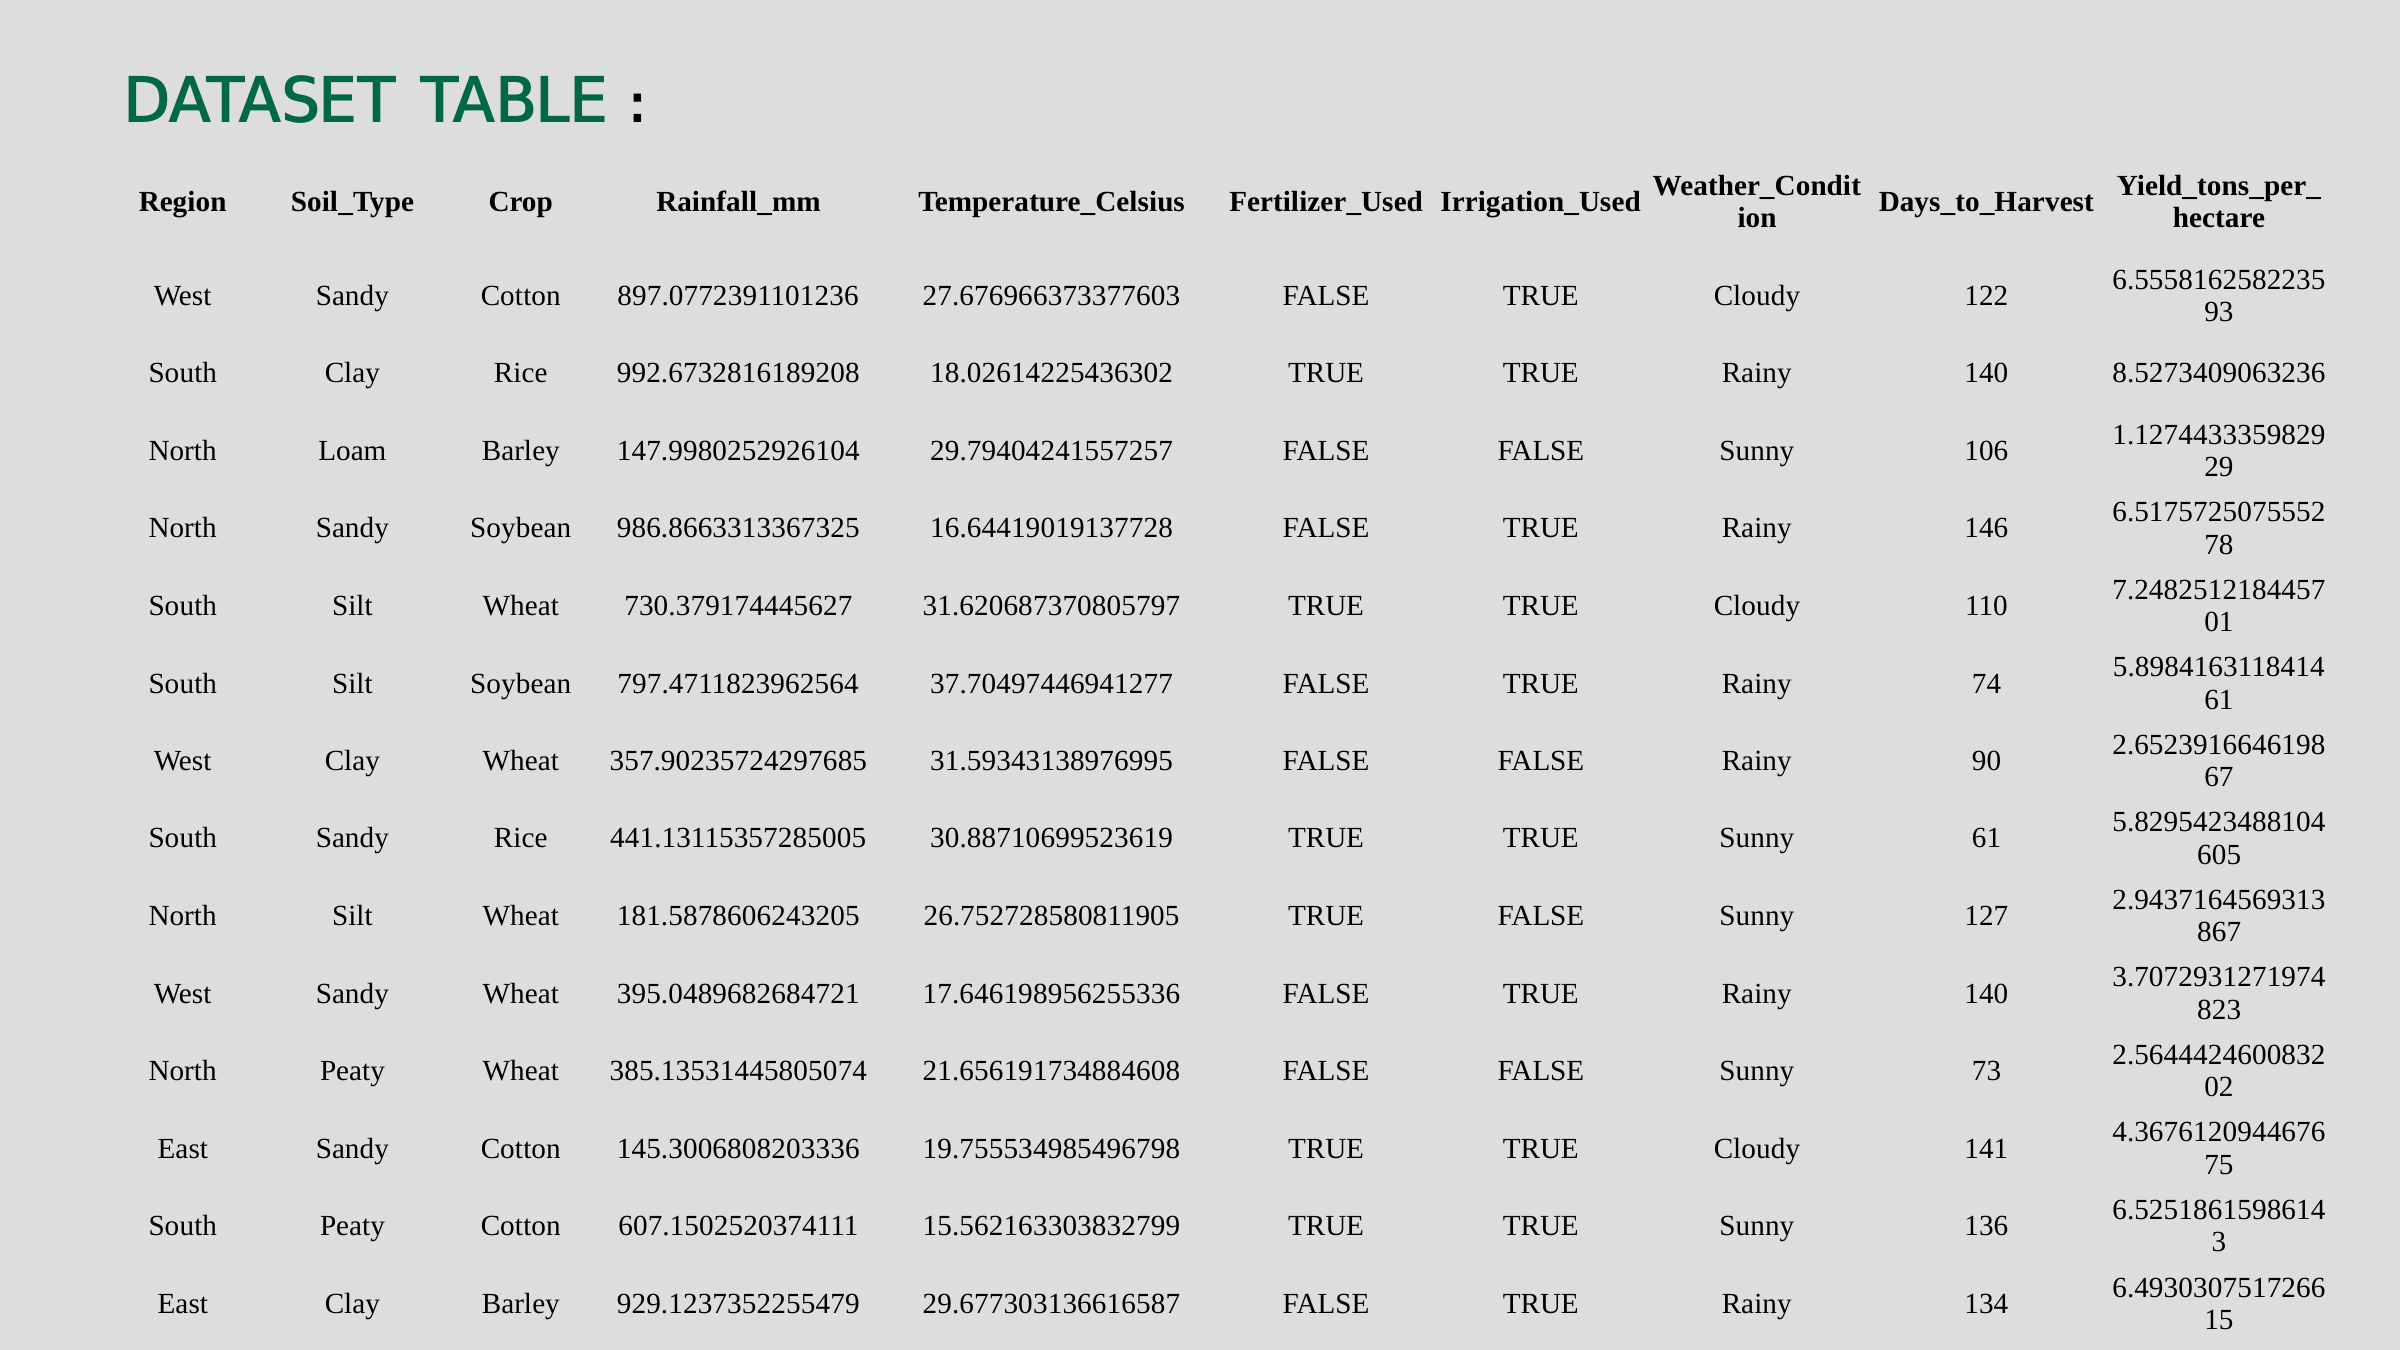

DATASET TABLE :
| Region | Soil\_Type | Crop | Rainfall\_mm | Temperature\_Celsius | Fertilizer\_Used | Irrigation\_Used | Weather\_Condition | Days\_to\_Harvest | Yield\_tons\_per\_hectare |
| --- | --- | --- | --- | --- | --- | --- | --- | --- | --- |
| West | Sandy | Cotton | 897.0772391101236 | 27.676966373377603 | FALSE | TRUE | Cloudy | 122 | 6.555816258223593 |
| South | Clay | Rice | 992.6732816189208 | 18.02614225436302 | TRUE | TRUE | Rainy | 140 | 8.5273409063236 |
| North | Loam | Barley | 147.9980252926104 | 29.79404241557257 | FALSE | FALSE | Sunny | 106 | 1.127443335982929 |
| North | Sandy | Soybean | 986.8663313367325 | 16.64419019137728 | FALSE | TRUE | Rainy | 146 | 6.517572507555278 |
| South | Silt | Wheat | 730.379174445627 | 31.620687370805797 | TRUE | TRUE | Cloudy | 110 | 7.248251218445701 |
| South | Silt | Soybean | 797.4711823962564 | 37.70497446941277 | FALSE | TRUE | Rainy | 74 | 5.898416311841461 |
| West | Clay | Wheat | 357.90235724297685 | 31.59343138976995 | FALSE | FALSE | Rainy | 90 | 2.652391664619867 |
| South | Sandy | Rice | 441.13115357285005 | 30.88710699523619 | TRUE | TRUE | Sunny | 61 | 5.8295423488104605 |
| North | Silt | Wheat | 181.5878606243205 | 26.752728580811905 | TRUE | FALSE | Sunny | 127 | 2.9437164569313867 |
| West | Sandy | Wheat | 395.0489682684721 | 17.646198956255336 | FALSE | TRUE | Rainy | 140 | 3.7072931271974823 |
| North | Peaty | Wheat | 385.13531445805074 | 21.656191734884608 | FALSE | FALSE | Sunny | 73 | 2.564442460083202 |
| East | Sandy | Cotton | 145.3006808203336 | 19.755534985496798 | TRUE | TRUE | Cloudy | 141 | 4.367612094467675 |
| South | Peaty | Cotton | 607.1502520374111 | 15.562163303832799 | TRUE | TRUE | Sunny | 136 | 6.52518615986143 |
| East | Clay | Barley | 929.1237352255479 | 29.677303136616587 | FALSE | TRUE | Rainy | 134 | 6.493030751726615 |